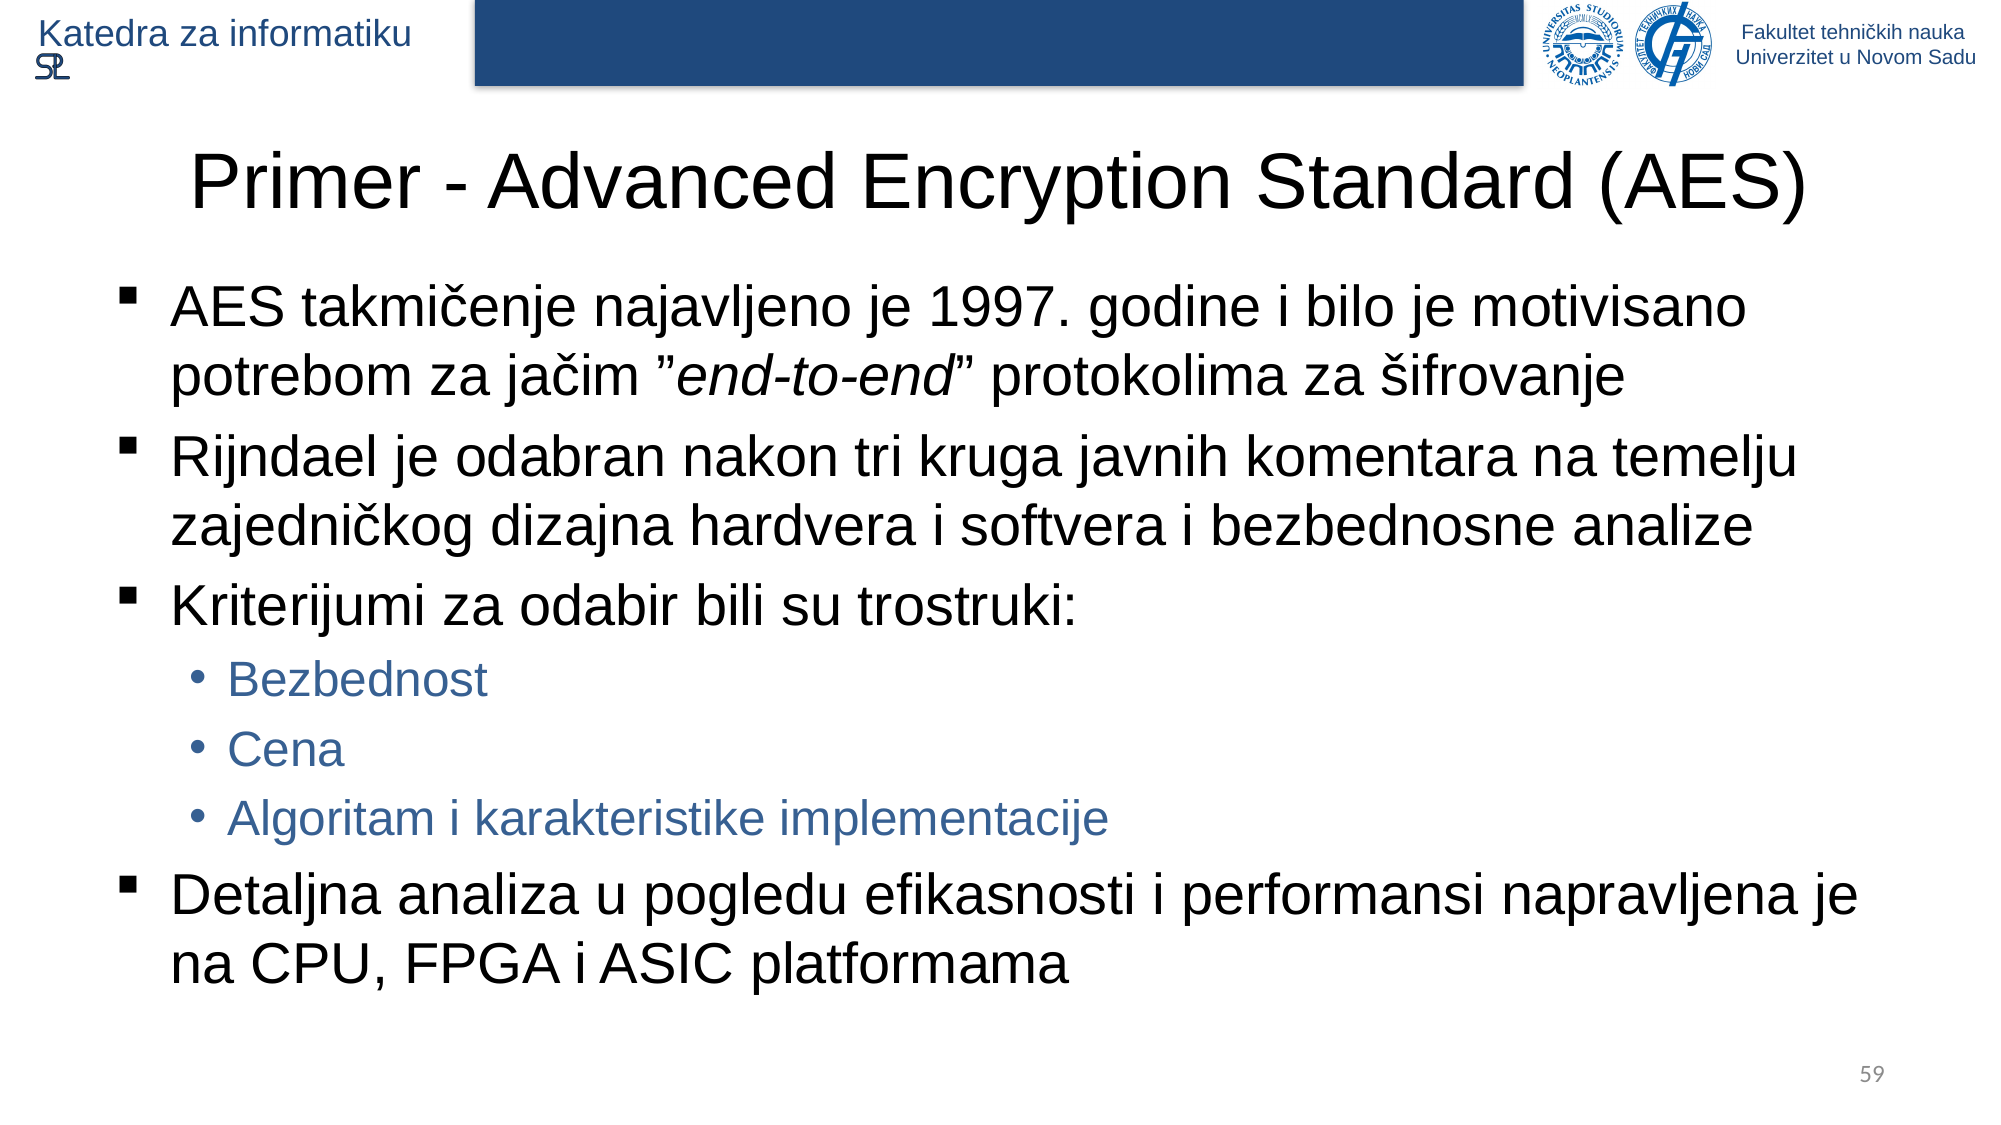

# Primer - Advanced Encryption Standard (AES)
AES takmičenje najavljeno je 1997. godine i bilo je motivisano potrebom za jačim ”end-to-end” protokolima za šifrovanje
Rijndael je odabran nakon tri kruga javnih komentara na temelju zajedničkog dizajna hardvera i softvera i bezbednosne analize
Kriterijumi za odabir bili su trostruki:
Bezbednost
Cena
Algoritam i karakteristike implementacije
Detaljna analiza u pogledu efikasnosti i performansi napravljena je na CPU, FPGA i ASIC platformama
59